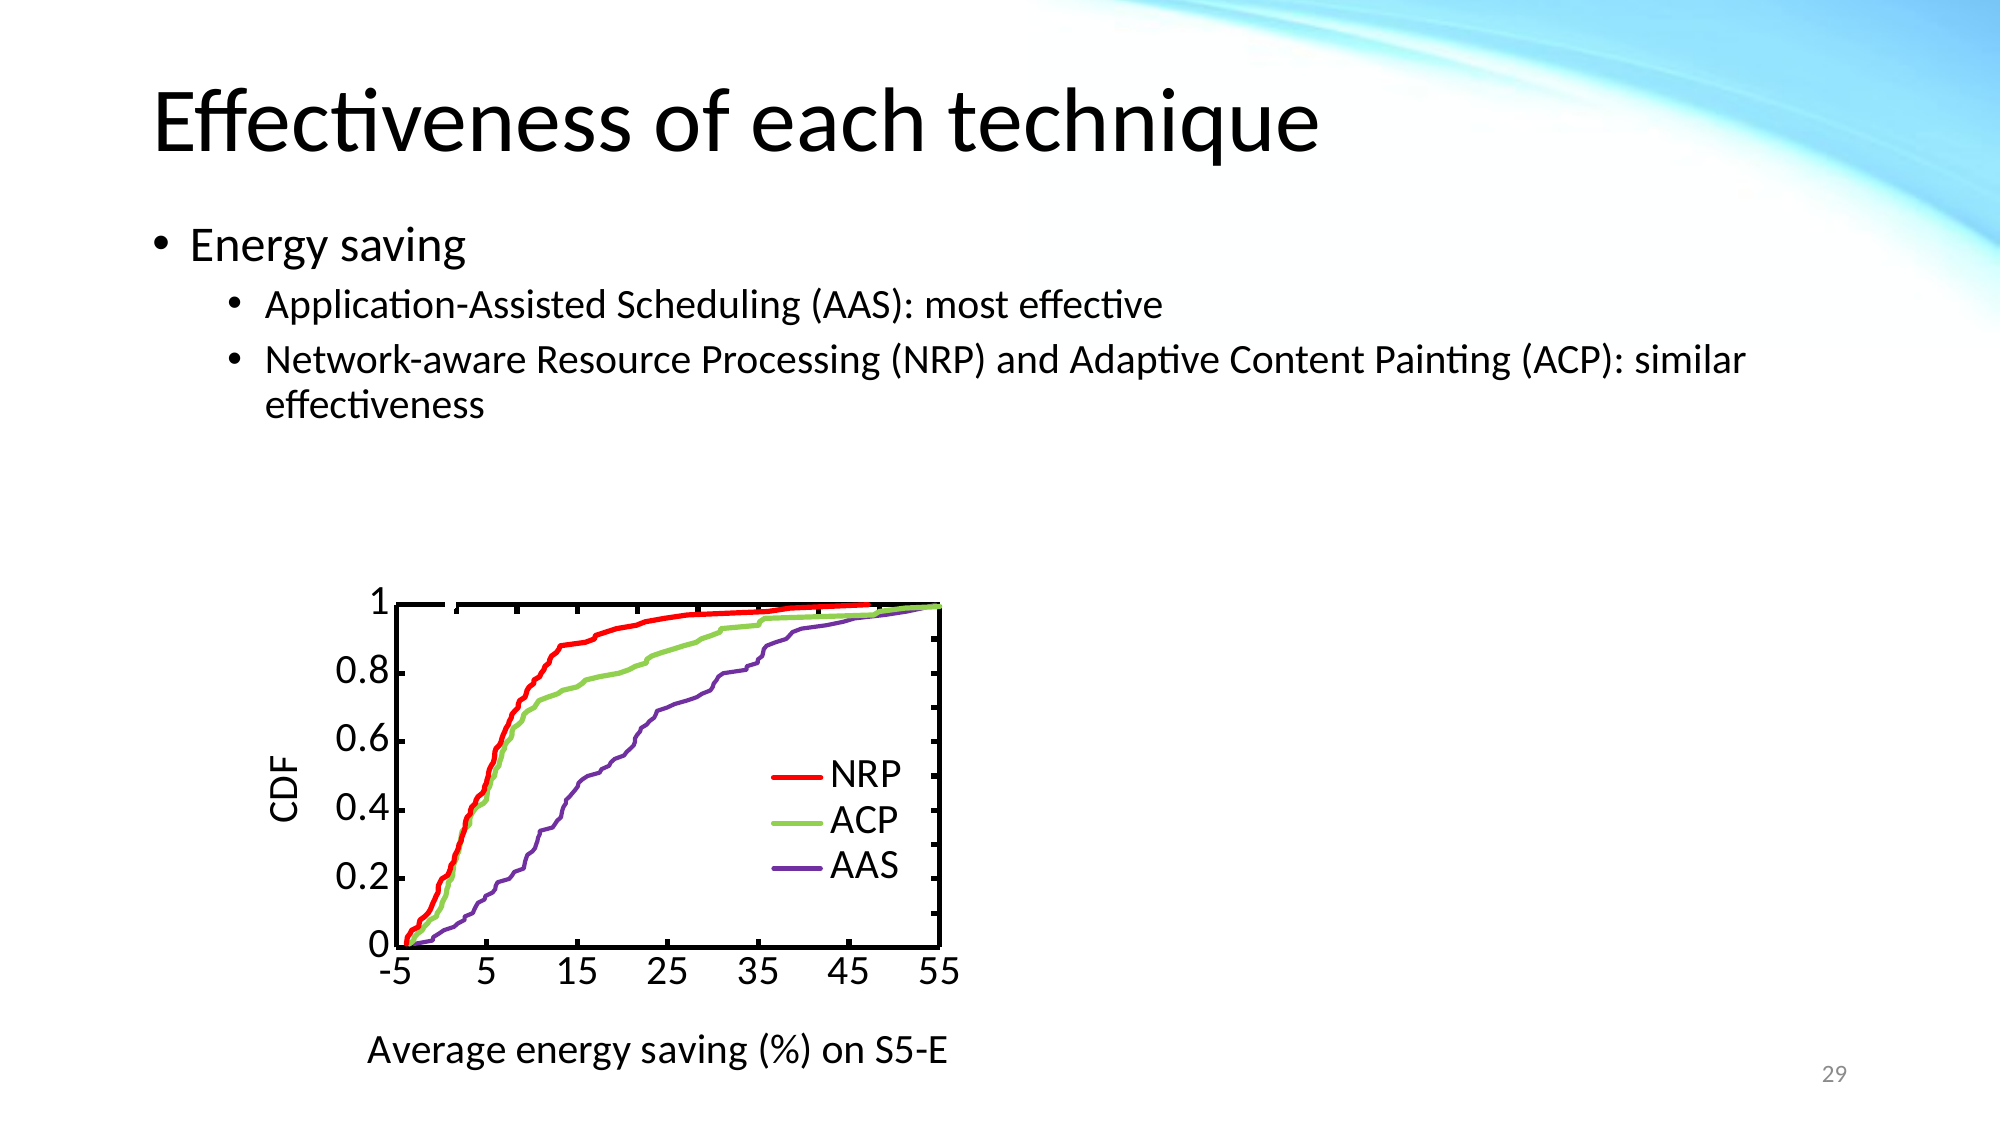

# Effectiveness of each technique
Energy saving
Application-Assisted Scheduling (AAS): most effective
Network-aware Resource Processing (NRP) and Adaptive Content Painting (ACP): similar effectiveness

### Chart

| Category |  |  |  |  |
|---|---|---|---|---|
29